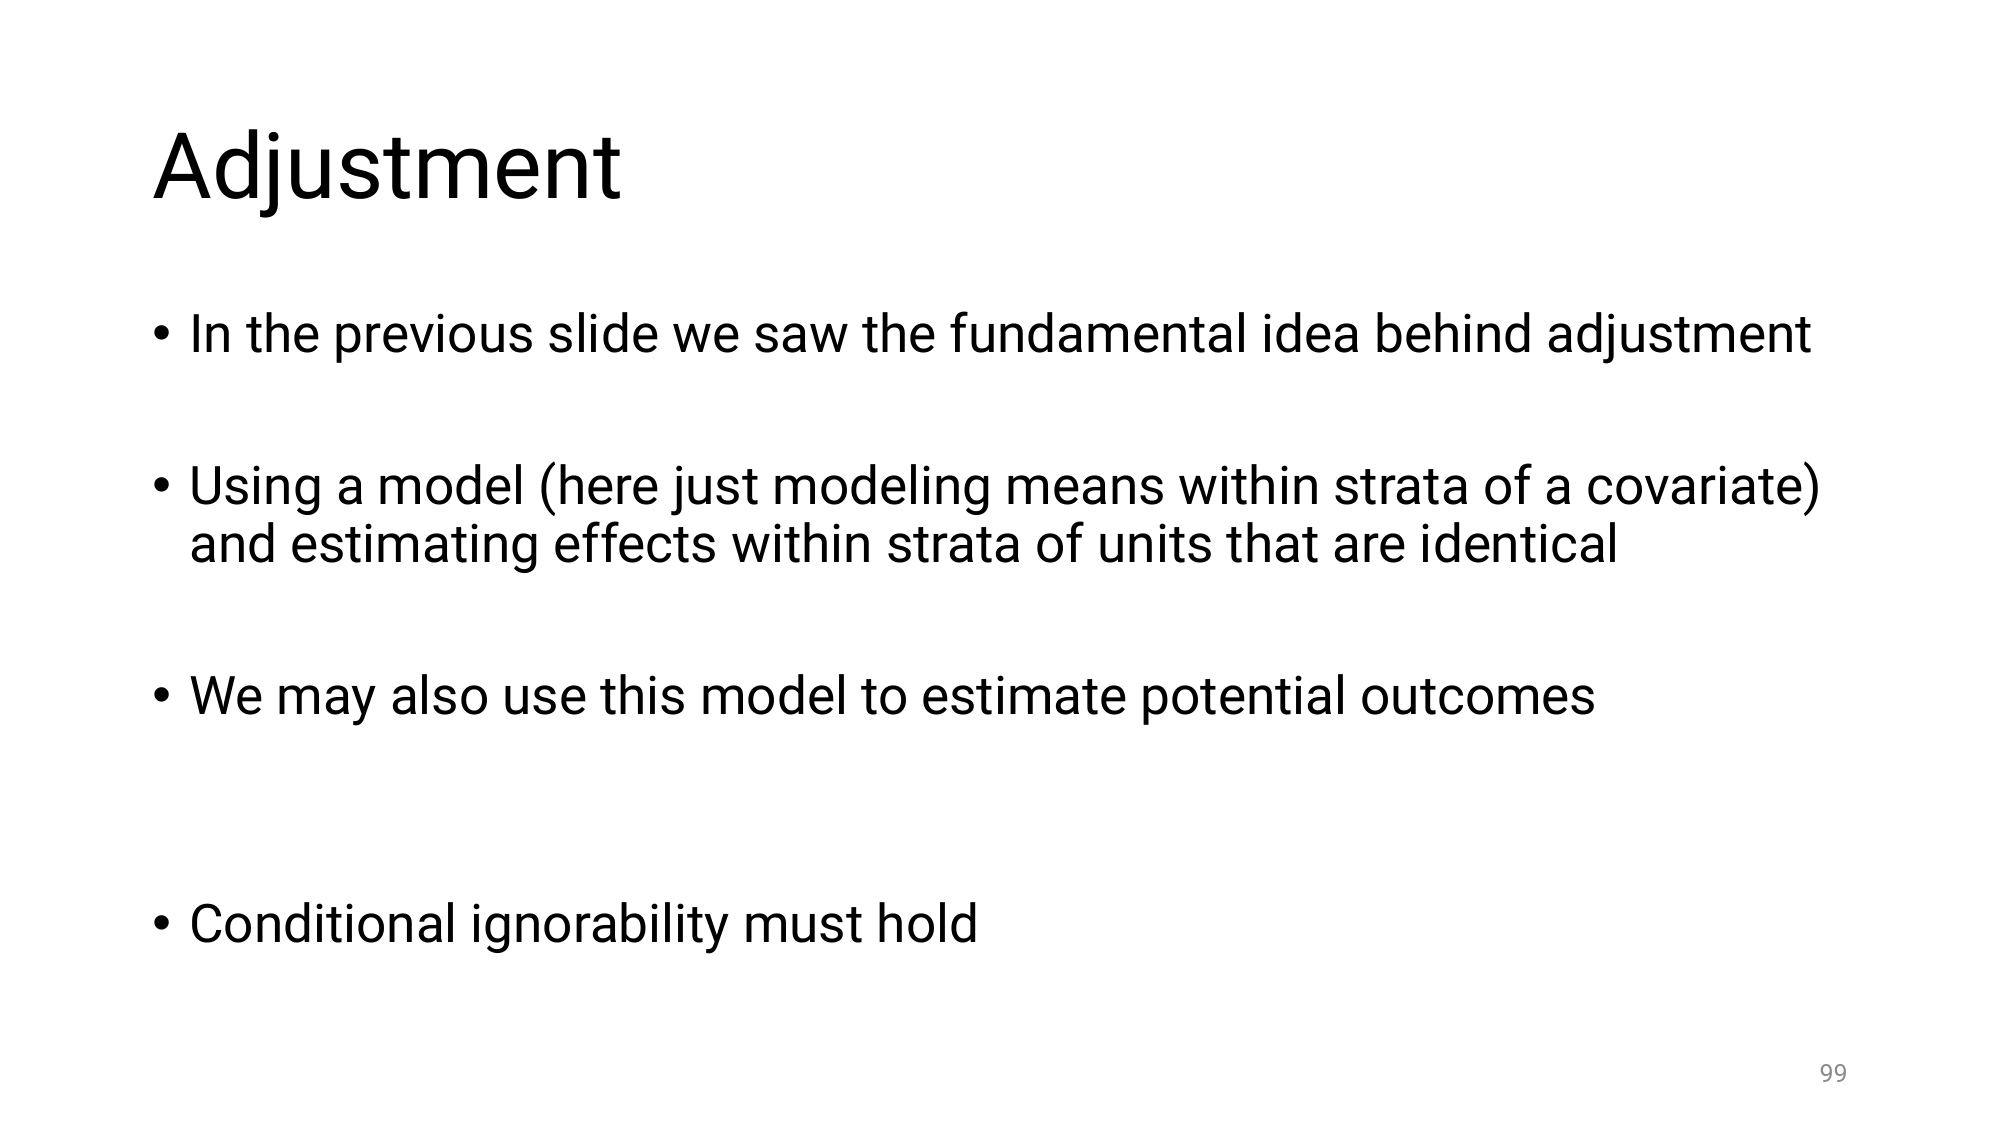

# Adjustment
In the previous slide we saw the fundamental idea behind adjustment

Using a model (here just modeling means within strata of a covariate) and estimating effects within strata of units that are identical

We may also use this model to estimate potential outcomes

Conditional ignorability must hold
99